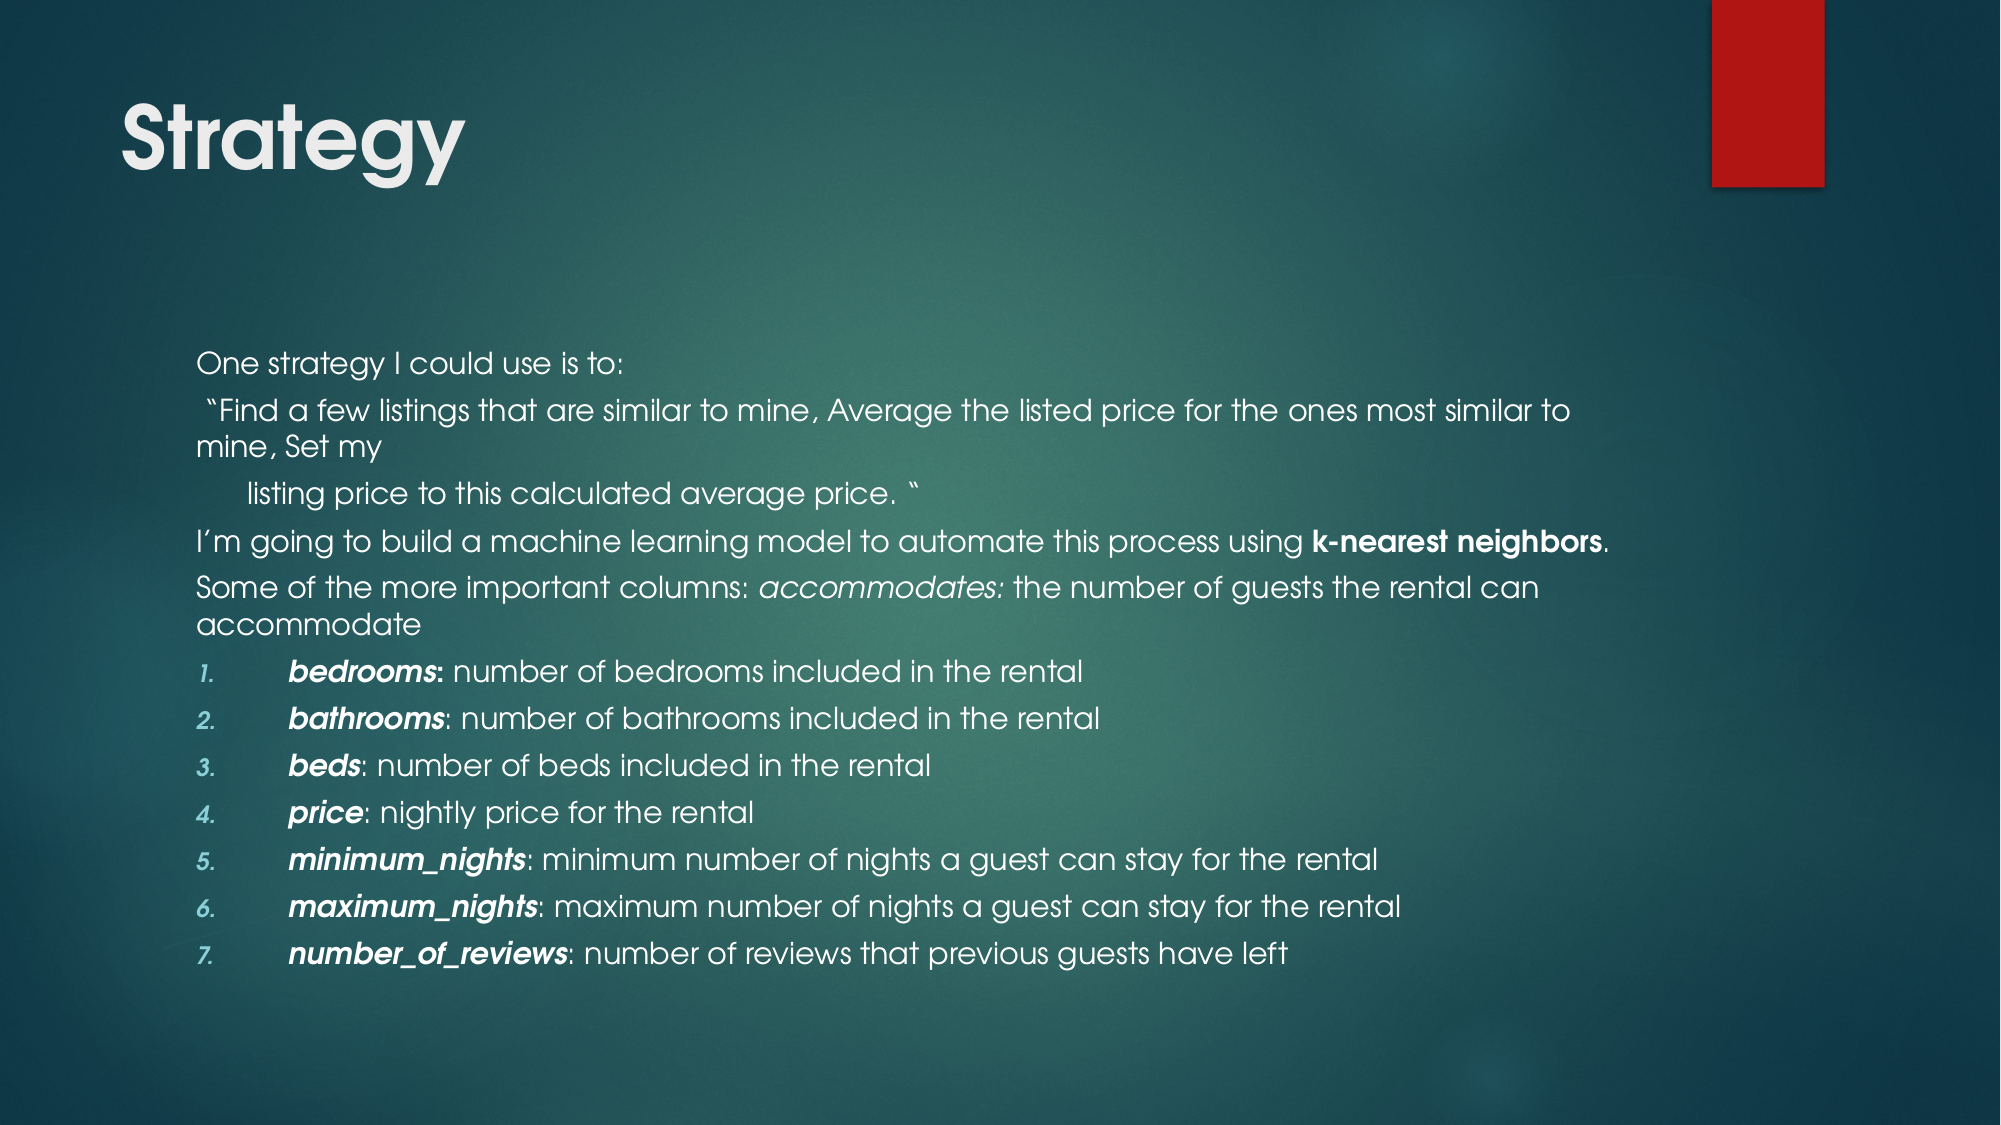

# Strategy
One strategy I could use is to:
 “Find a few listings that are similar to mine, Average the listed price for the ones most similar to mine, Set my
      listing price to this calculated average price. “
I’m going to build a machine learning model to automate this process using k-nearest neighbors.
Some of the more important columns: accommodates: the number of guests the rental can accommodate
bedrooms: number of bedrooms included in the rental
bathrooms: number of bathrooms included in the rental
beds: number of beds included in the rental
price: nightly price for the rental
minimum_nights: minimum number of nights a guest can stay for the rental
maximum_nights: maximum number of nights a guest can stay for the rental
number_of_reviews: number of reviews that previous guests have left